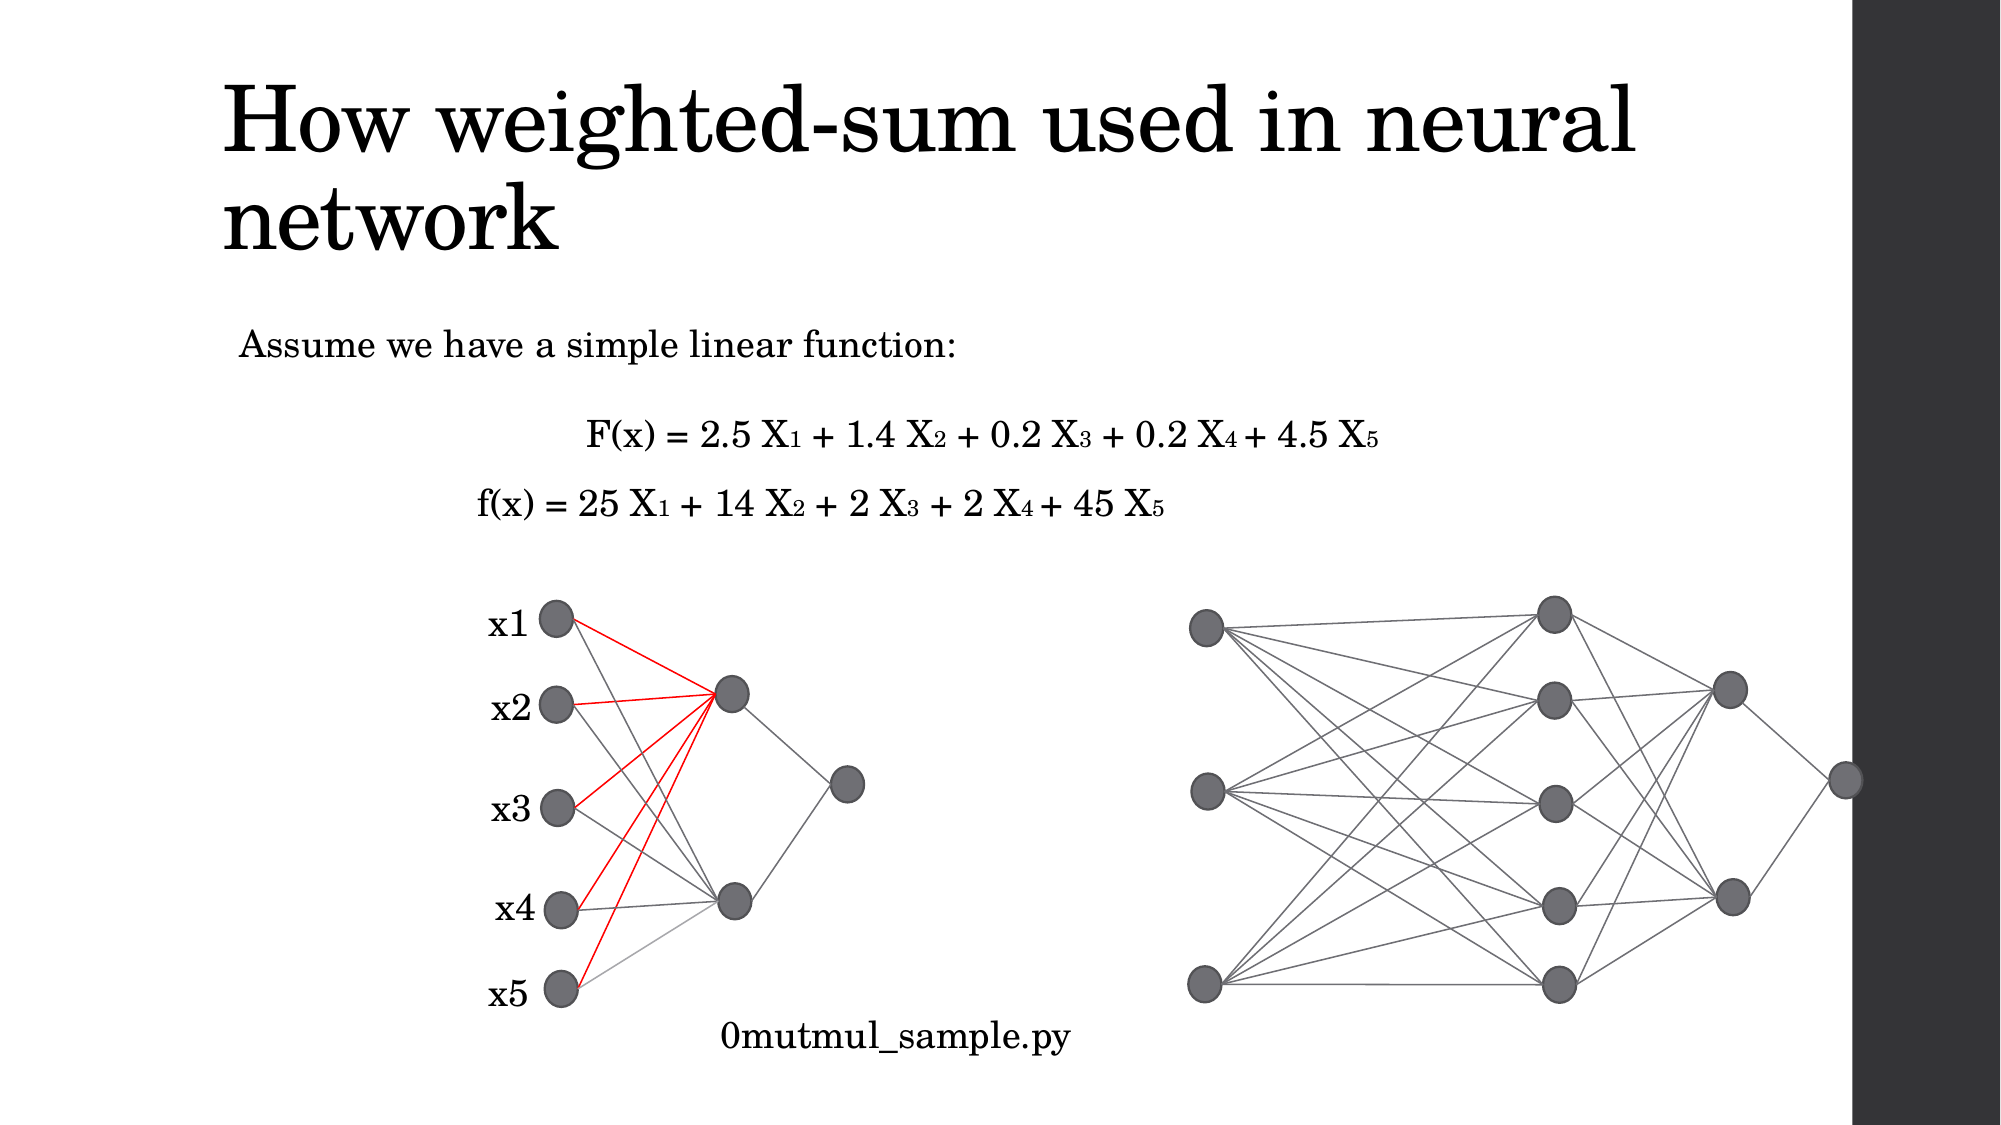

# How weighted-sum used in neural network
Assume we have a simple linear function:

                                 F(x) = 2.5 X1 + 1.4 X2 + 0.2 X3 + 0.2 X4 + 4.5 X5
f(x) = 25 X1 + 14 X2 + 2 X3 + 2 X4 + 45 X5
x1

x2

x3

x4

x5

0mutmul_sample.py